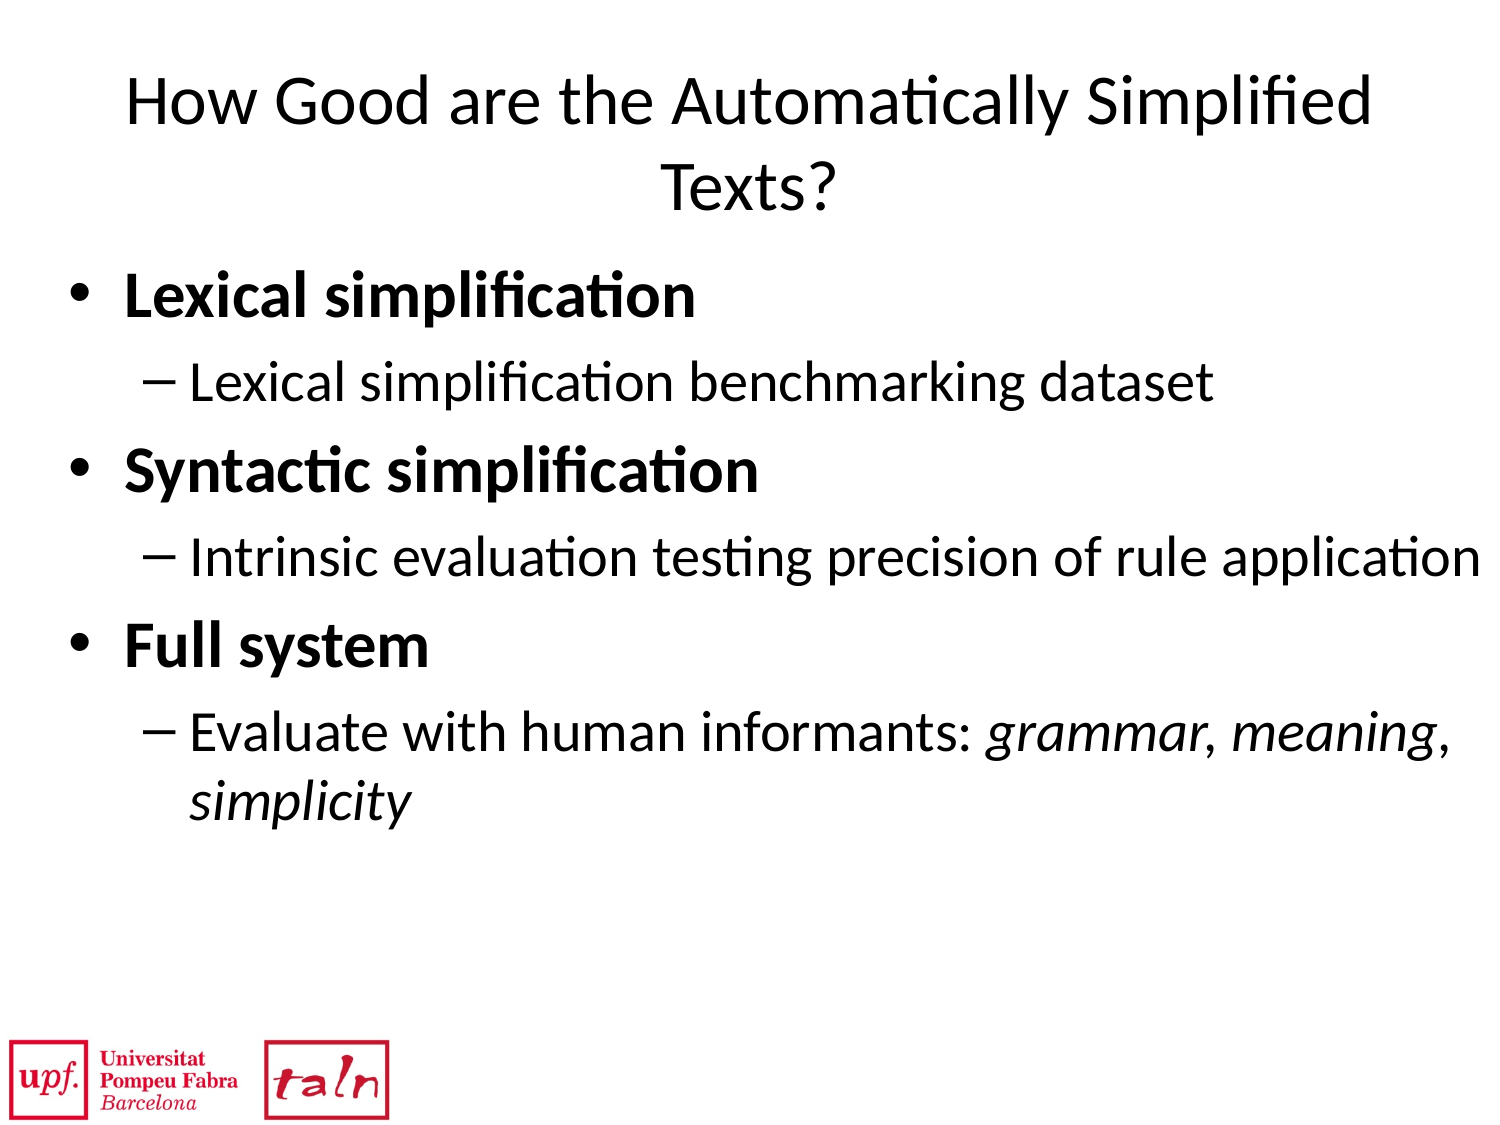

# How Good are the Automatically Simplified Texts?
Lexical simplification
Lexical simplification benchmarking dataset
Syntactic simplification
Intrinsic evaluation testing precision of rule application
Full system
Evaluate with human informants: grammar, meaning, simplicity